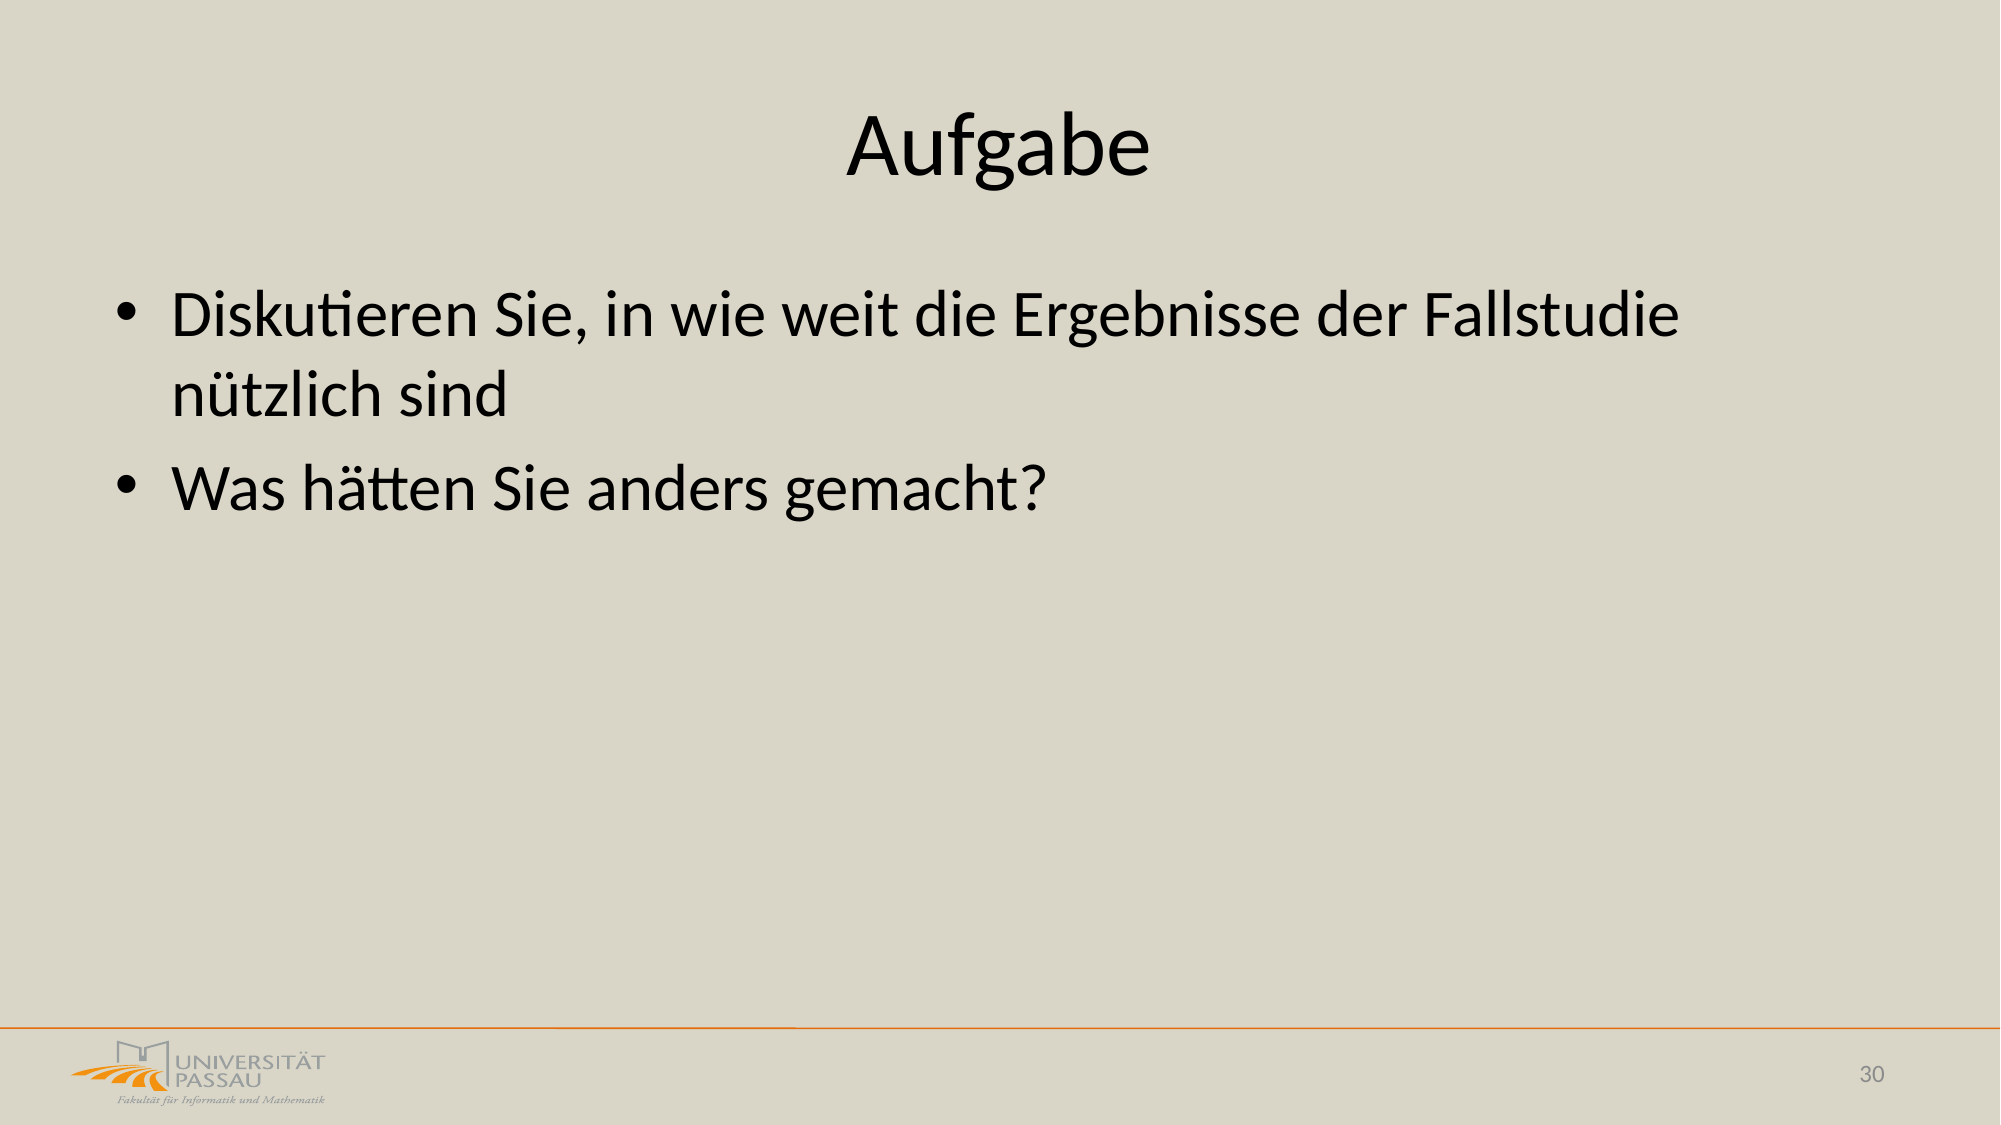

# Aufgabe
Diskutieren Sie, in wie weit die Ergebnisse der Fallstudie nützlich sind
Was hätten Sie anders gemacht?
30